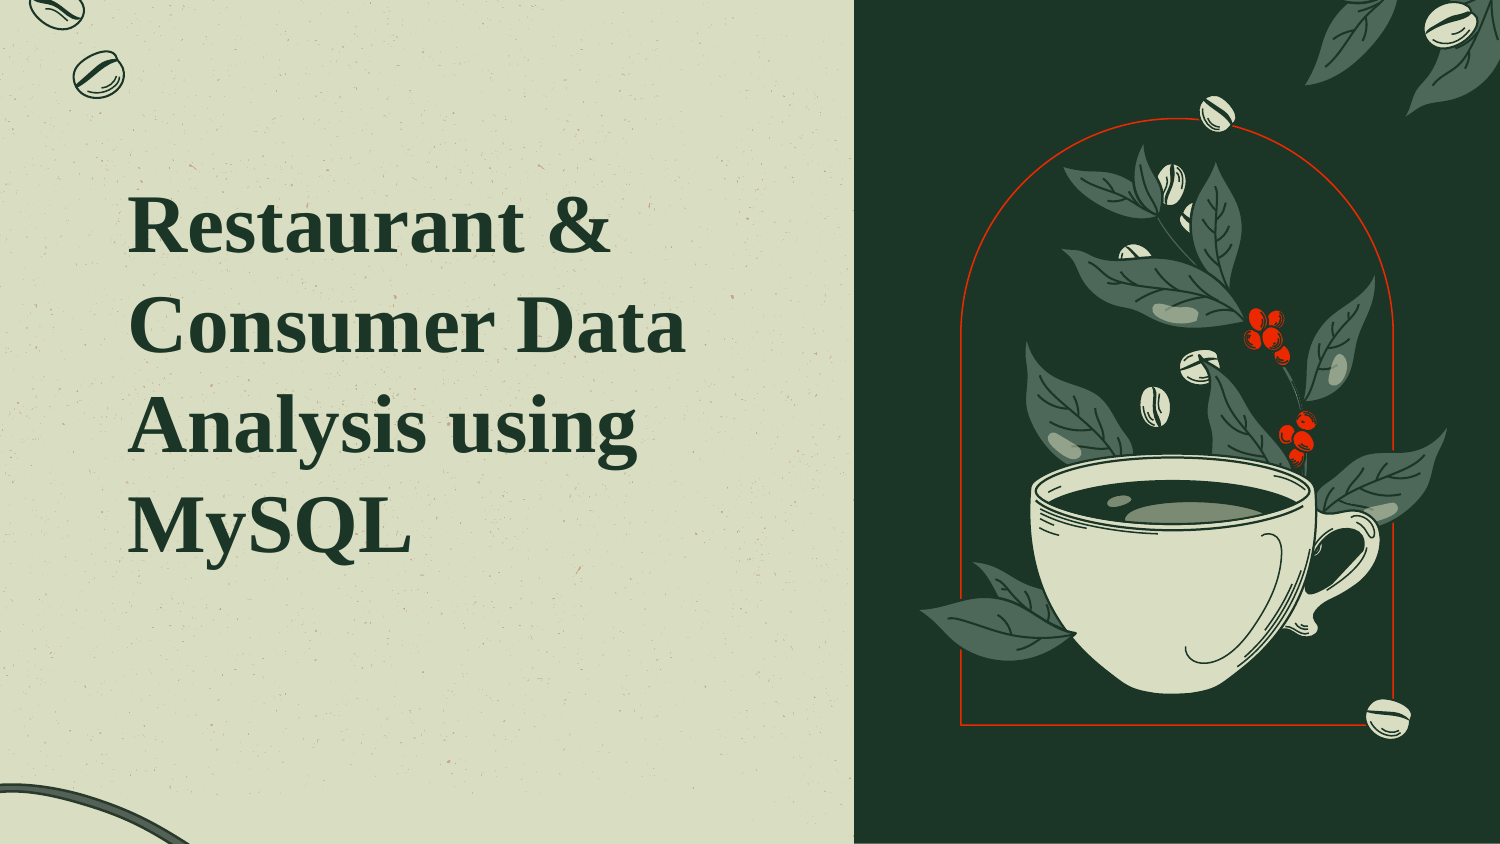

# Restaurant & Consumer Data Analysis using MySQL